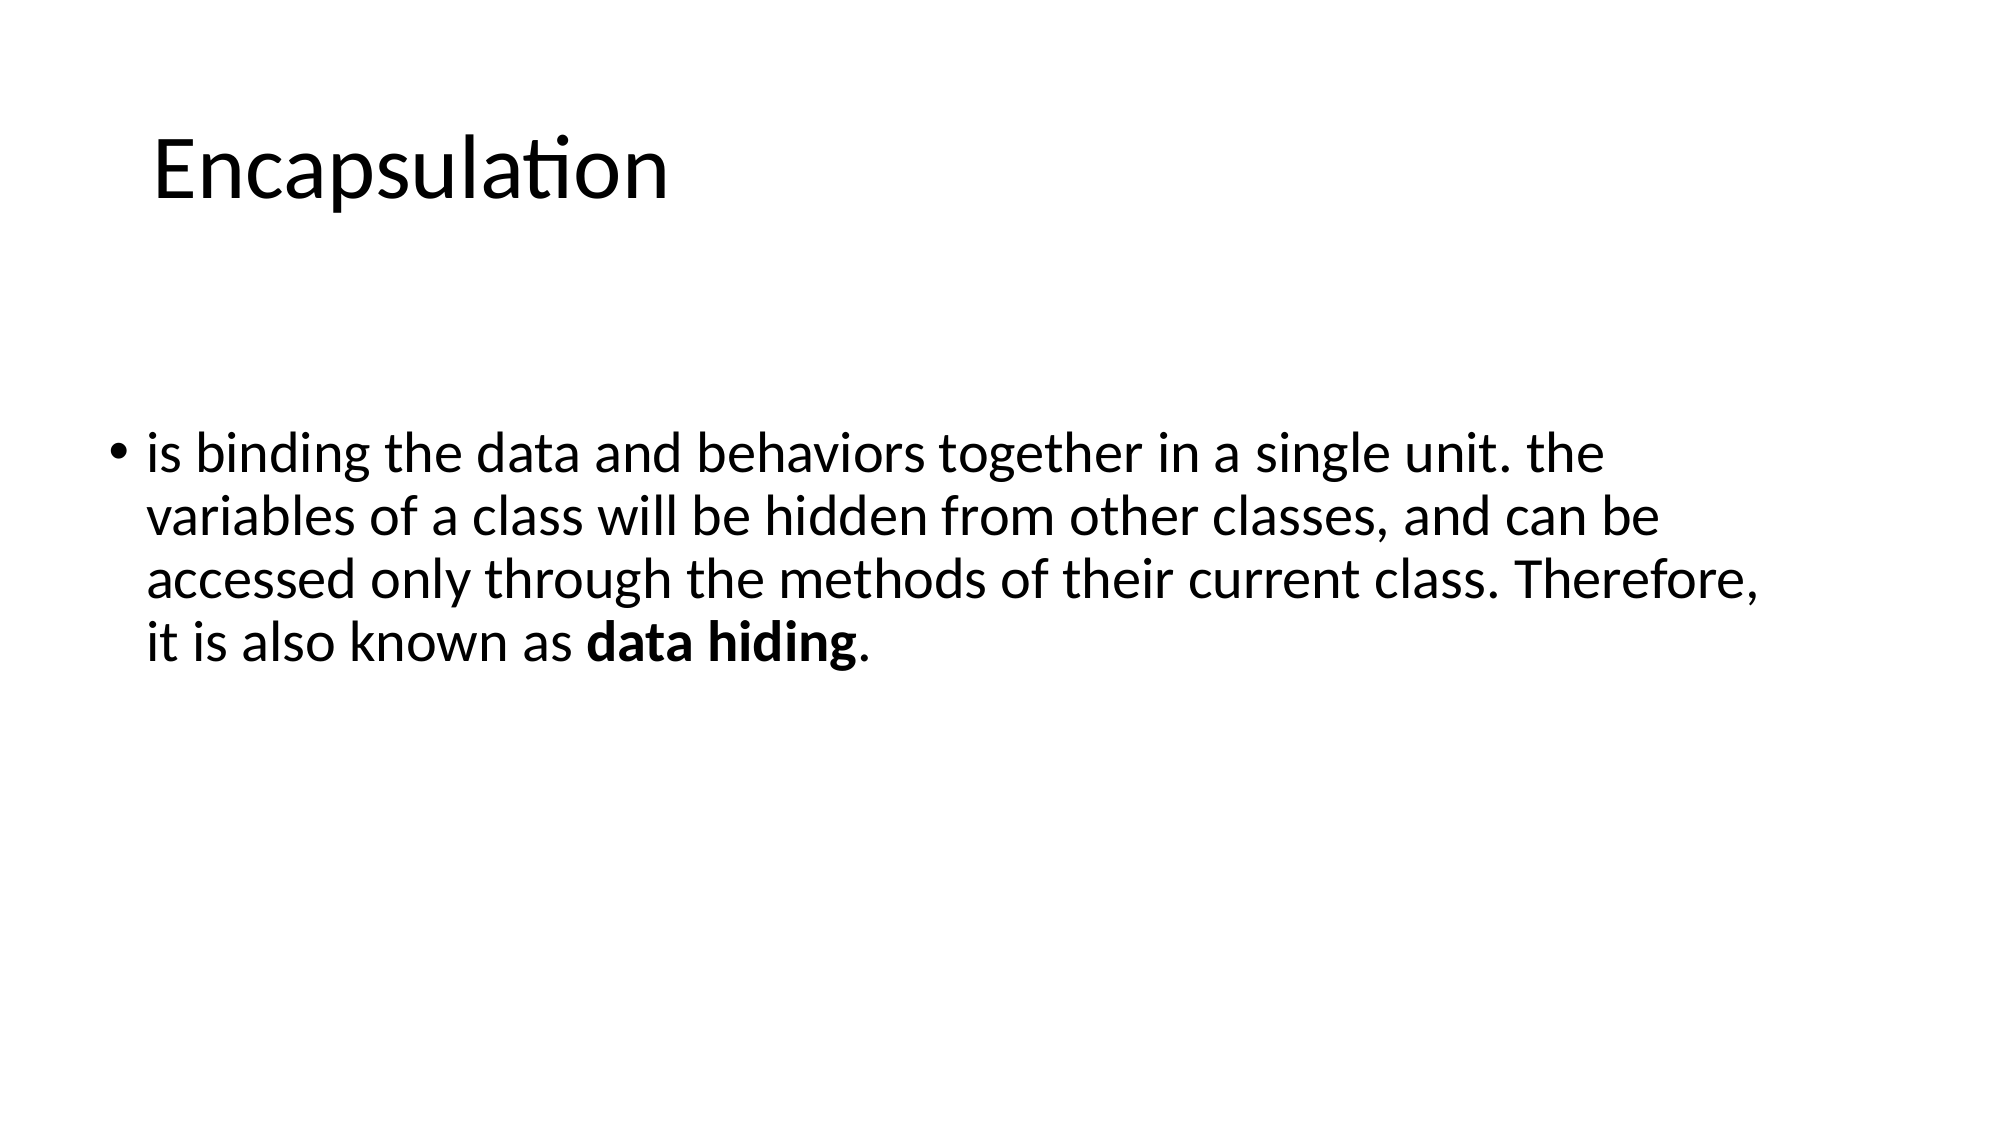

# Encapsulation

is binding the data and behaviors together in a single unit. the variables of a class will be hidden from other classes, and can be accessed only through the methods of their current class. Therefore, it is also known as data hiding.